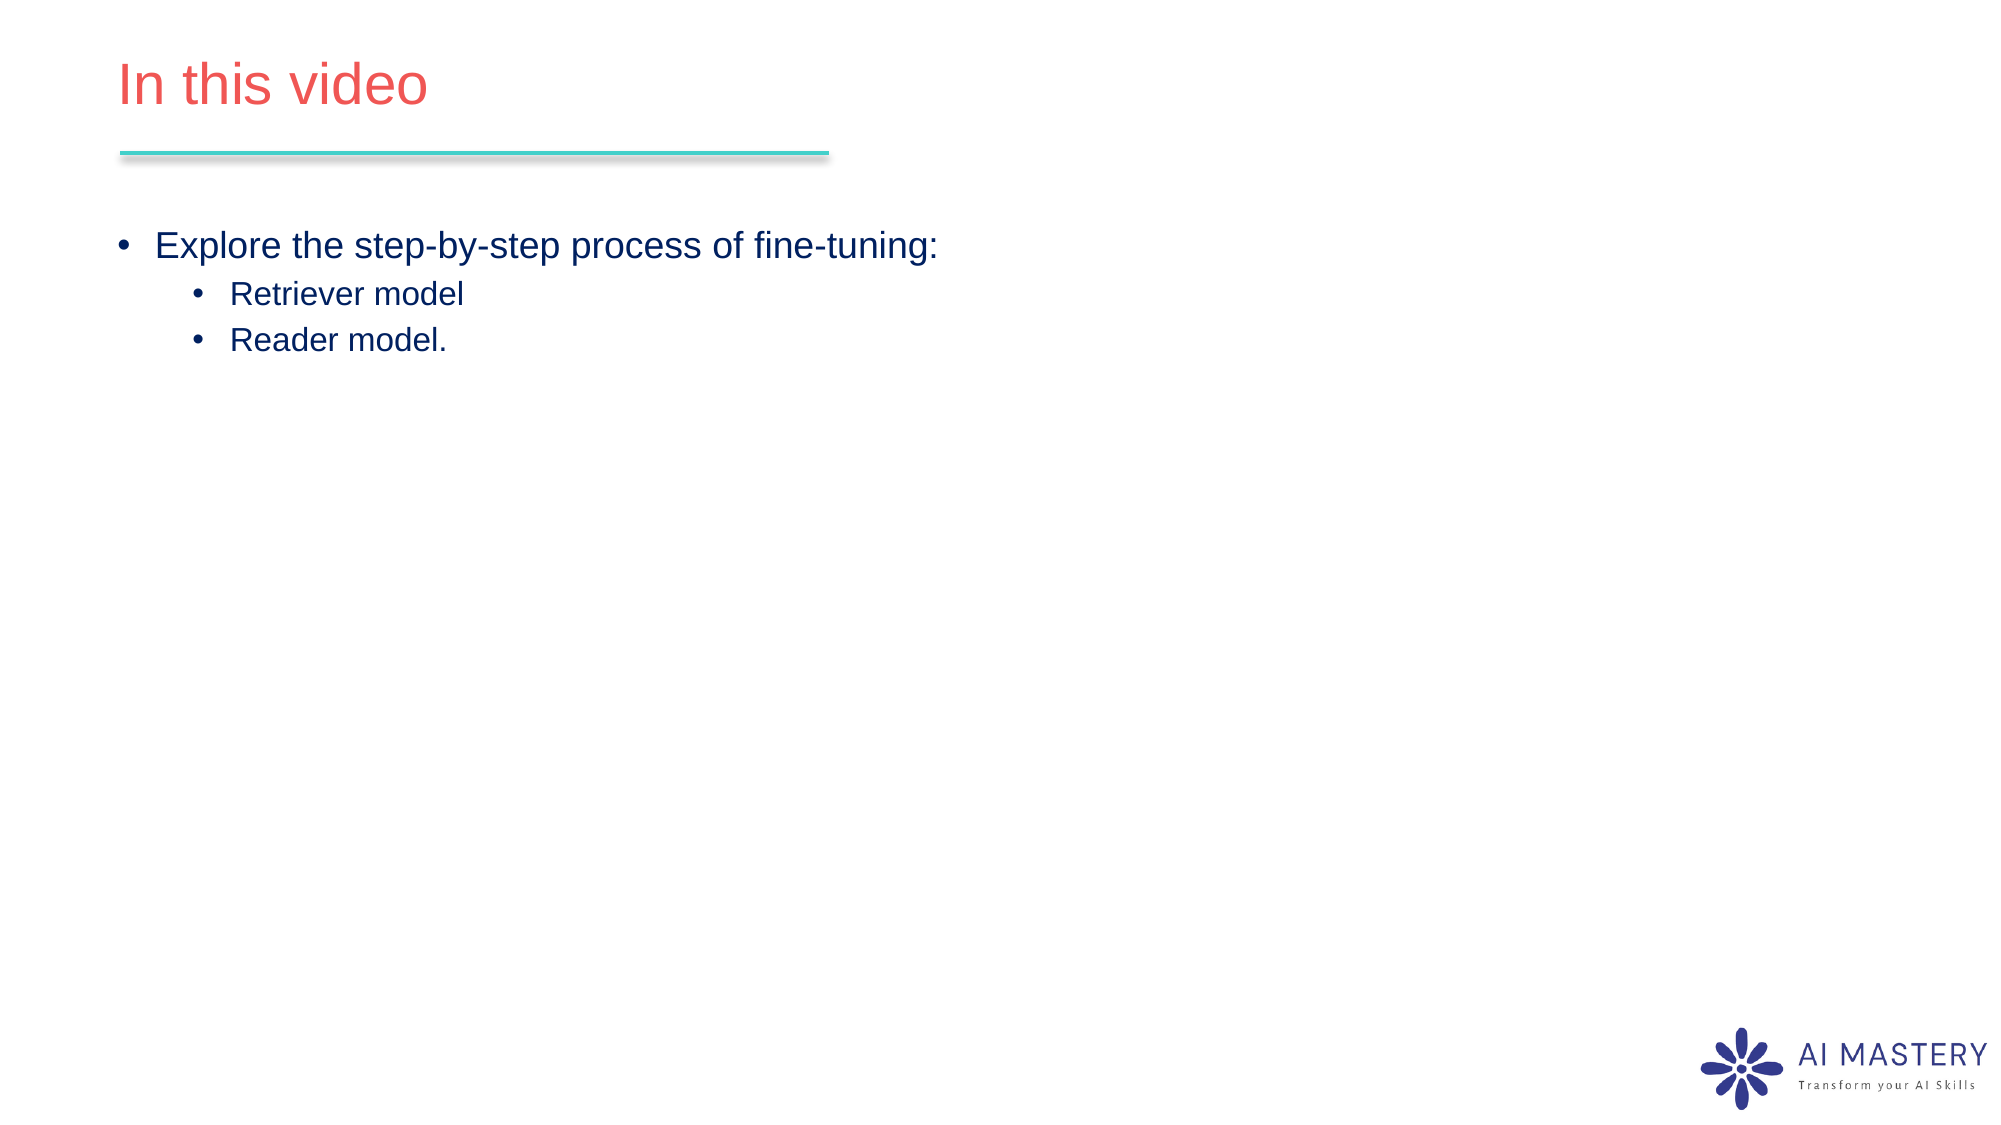

# In this video
Explore the step-by-step process of fine-tuning:
Retriever model
Reader model.